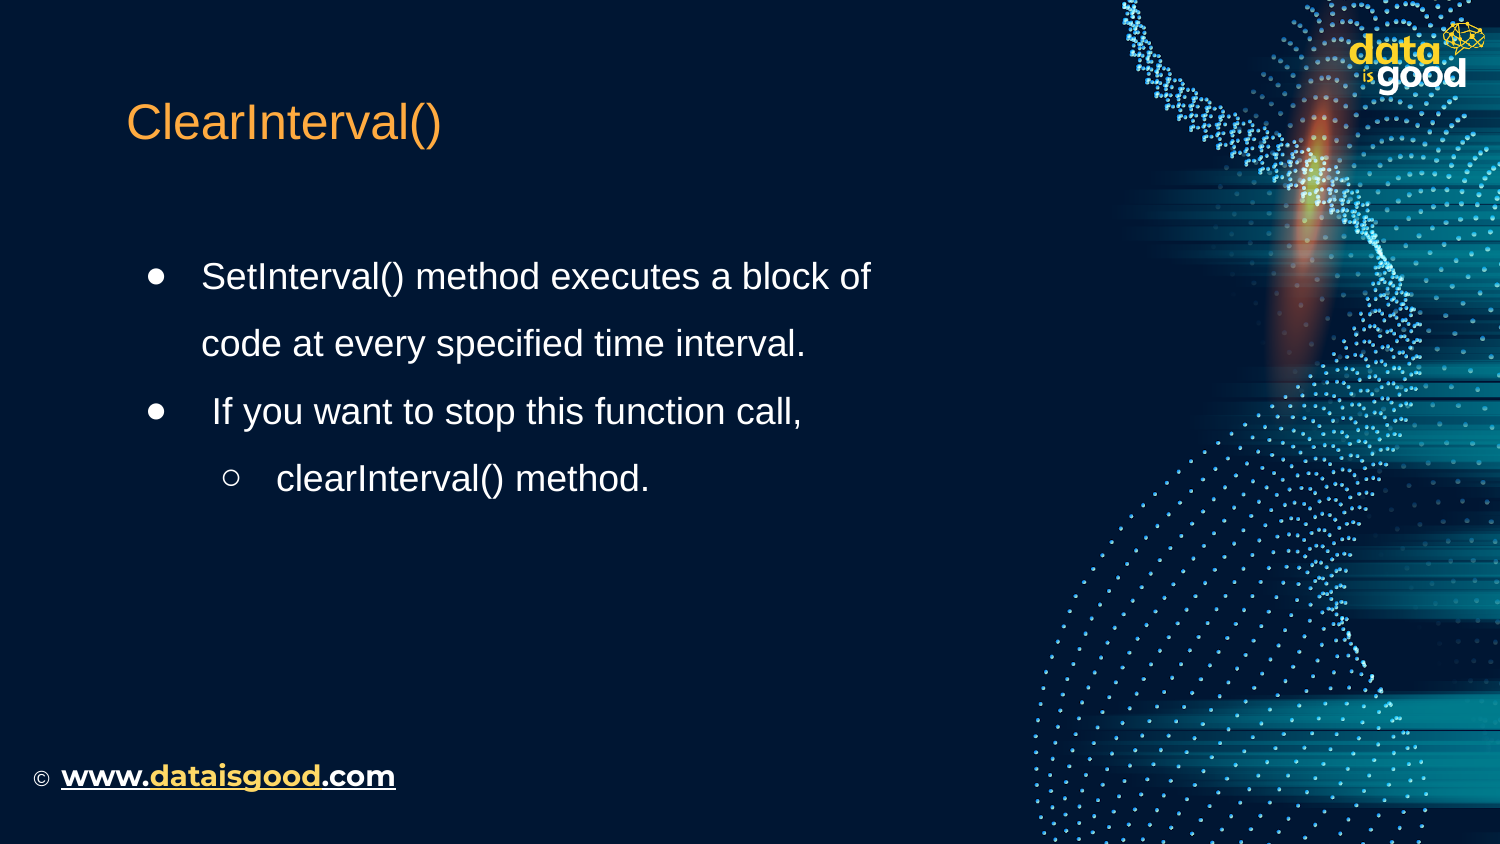

# ClearInterval()
SetInterval() method executes a block of code at every specified time interval.
 If you want to stop this function call,
clearInterval() method.